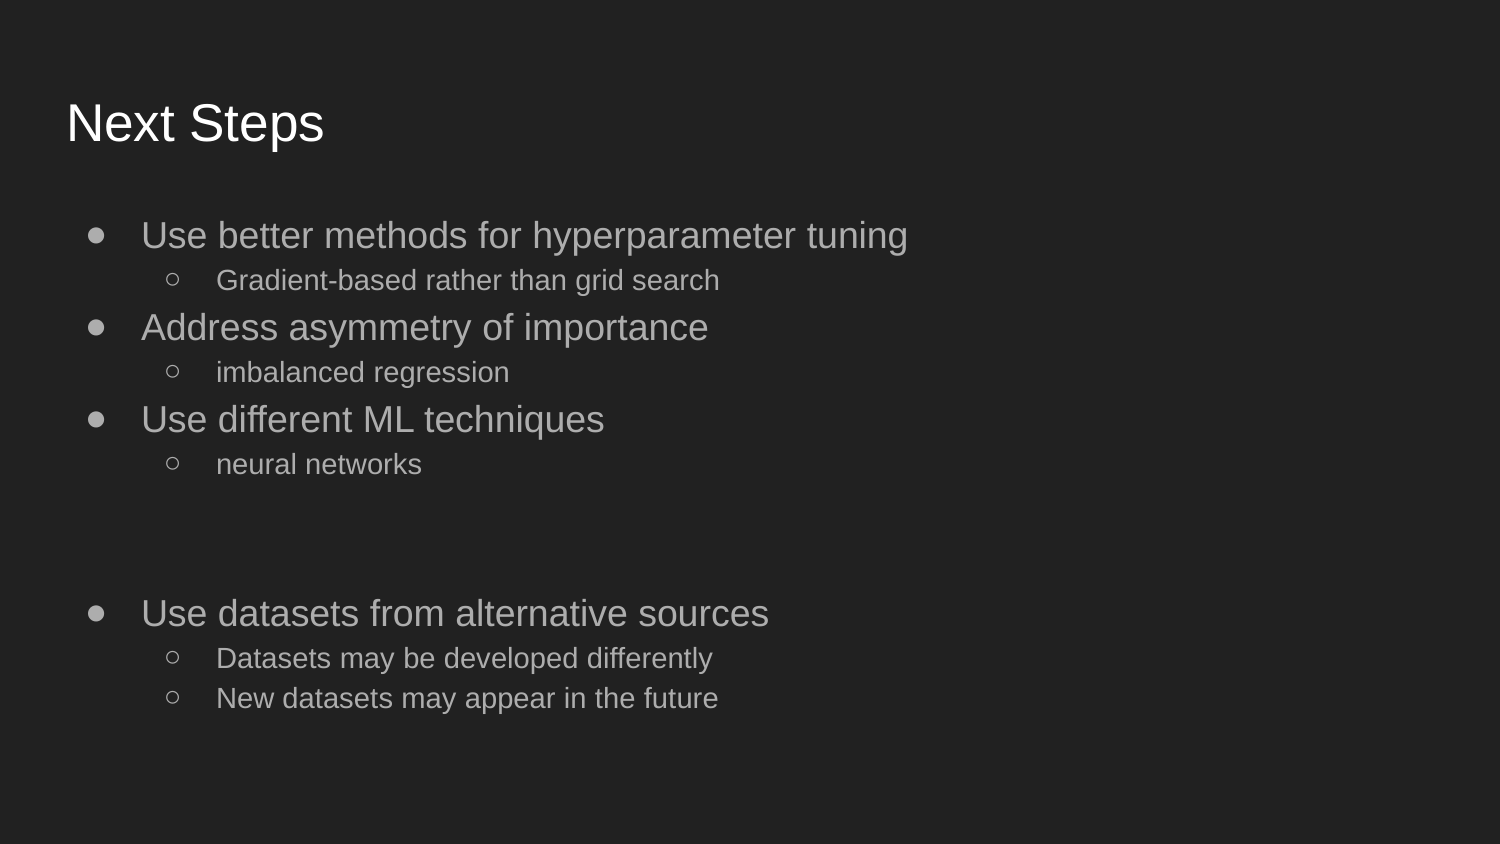

# Next Steps
Use better methods for hyperparameter tuning
Gradient-based rather than grid search
Address asymmetry of importance
imbalanced regression
Use different ML techniques
neural networks

Use datasets from alternative sources
Datasets may be developed differently
New datasets may appear in the future